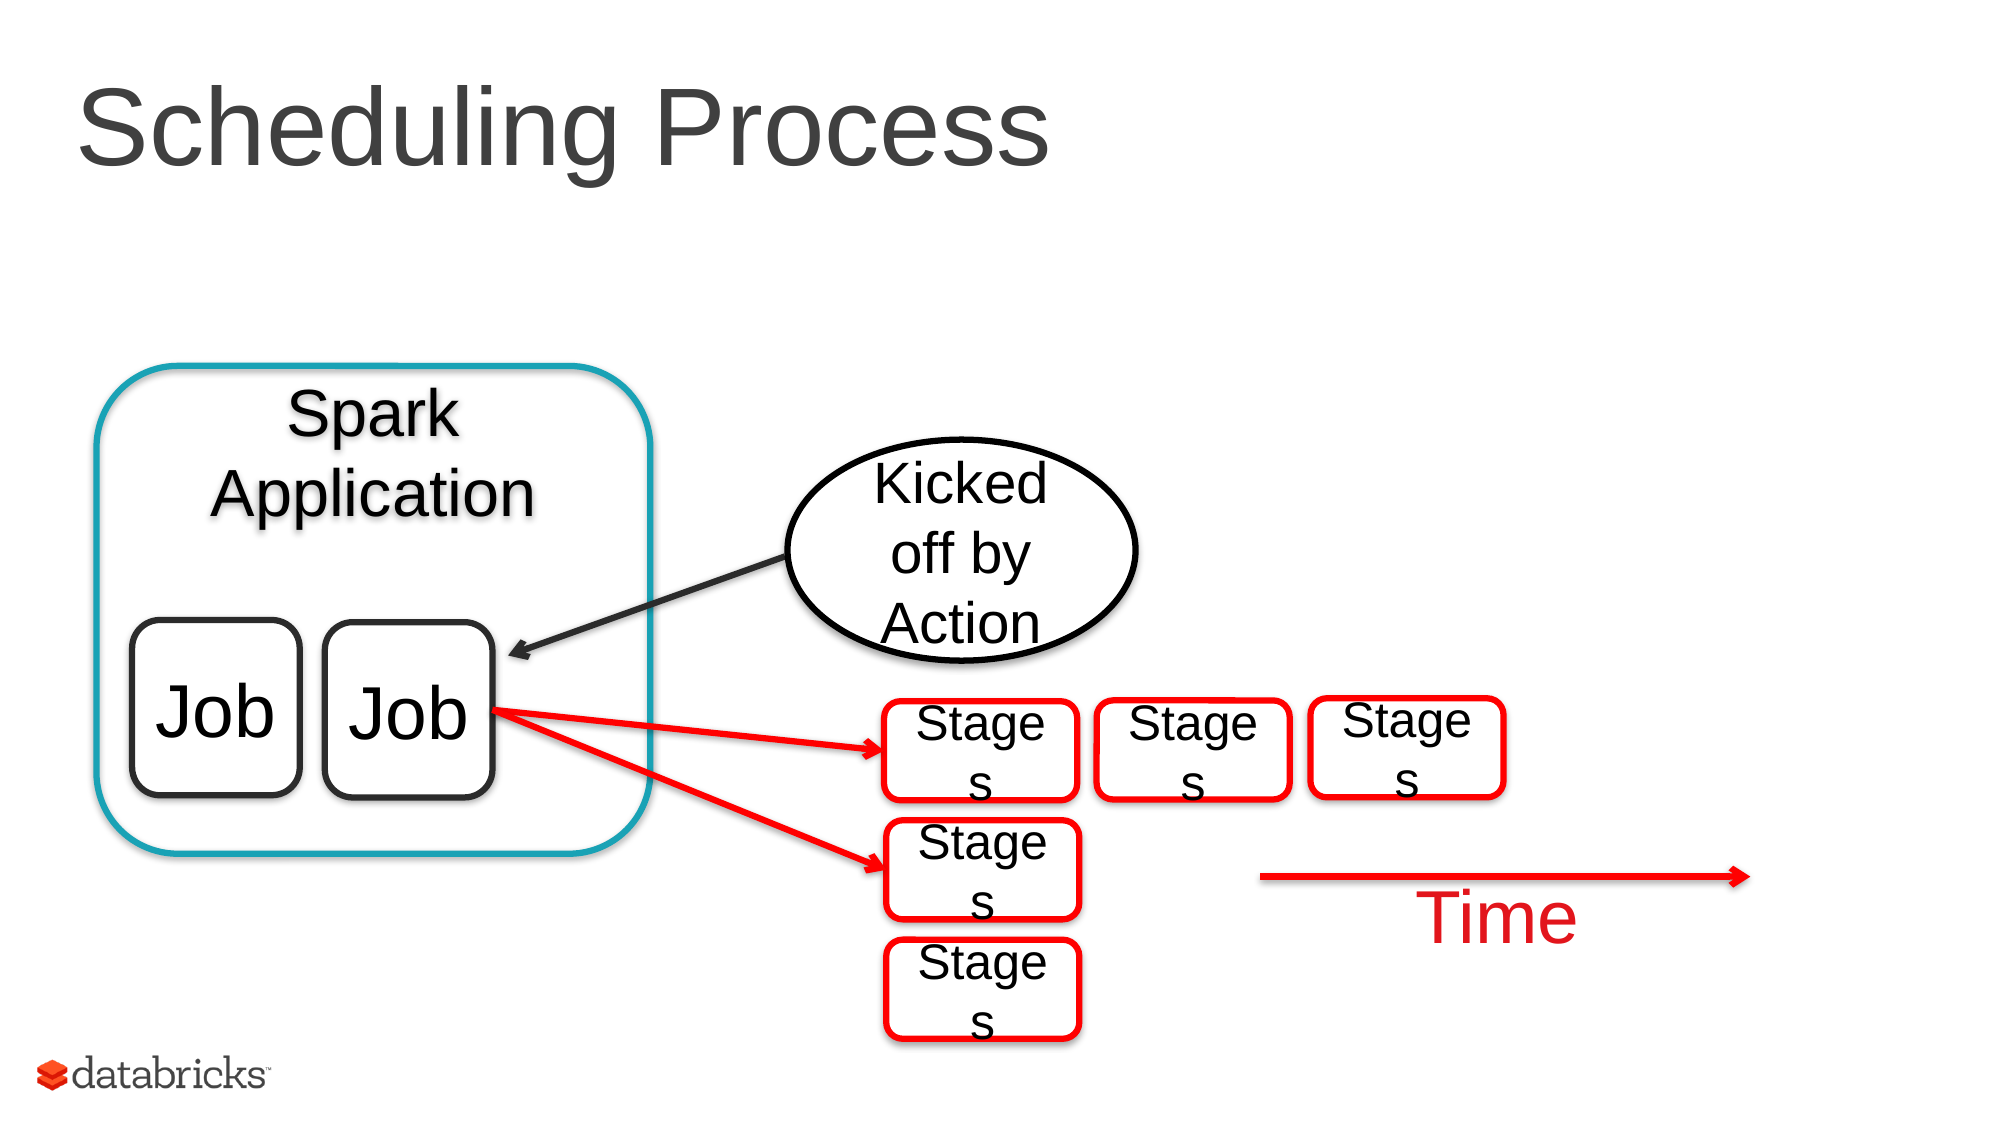

# Scheduling Process
Spark Application

                          …

Kicked off by Action
Job
Job
Stages
Stages
Stages
Stages
Time
Stages